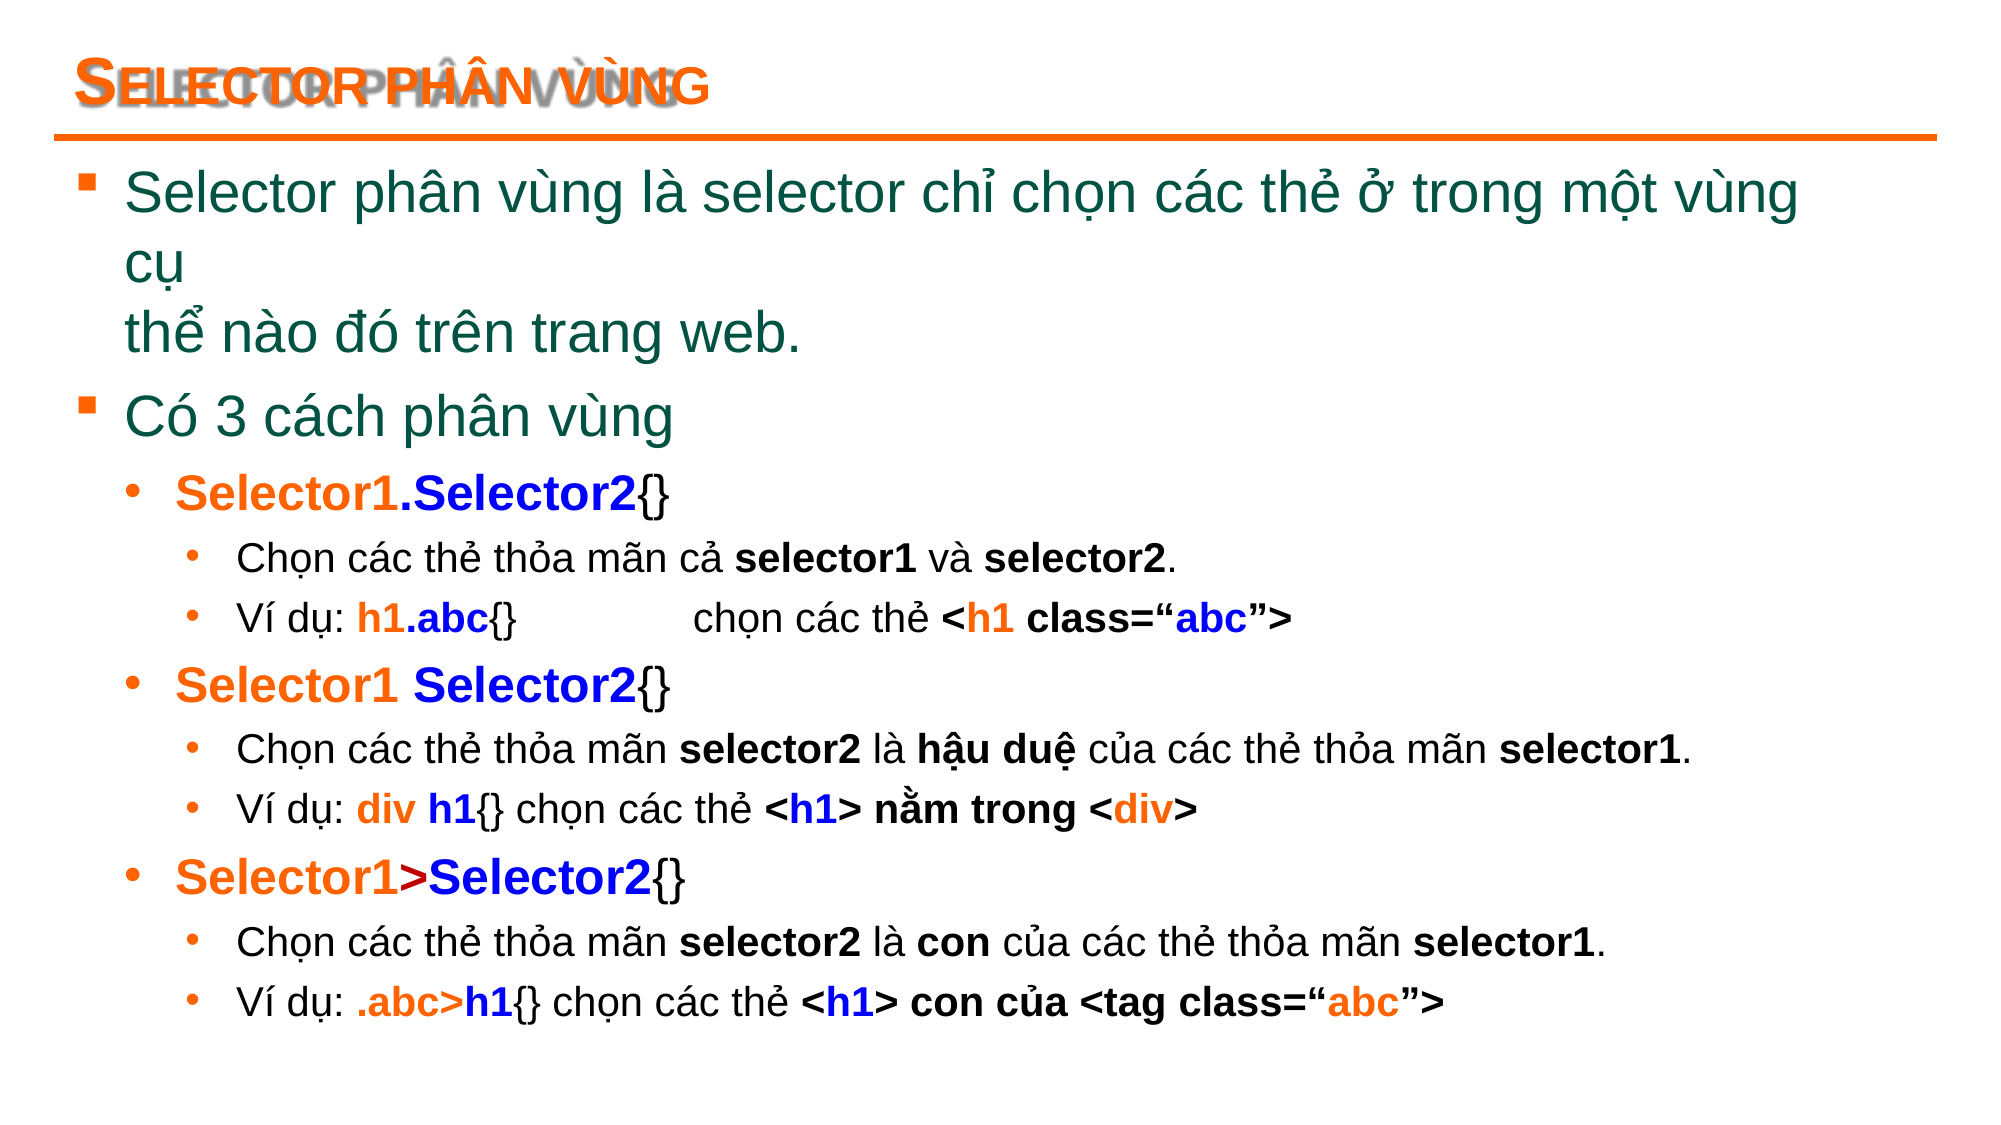

# SELECTOR PHÂN VÙNG
Selector phân vùng là selector chỉ chọn các thẻ ở trong một vùng cụ
thể nào đó trên trang web.
Có 3 cách phân vùng
Selector1.Selector2{}
Chọn các thẻ thỏa mãn cả selector1 và selector2.
Ví dụ: h1.abc{}	chọn các thẻ <h1 class=“abc”>
Selector1 Selector2{}
Chọn các thẻ thỏa mãn selector2 là hậu duệ của các thẻ thỏa mãn selector1.
Ví dụ: div h1{} chọn các thẻ <h1> nằm trong <div>
Selector1>Selector2{}
Chọn các thẻ thỏa mãn selector2 là con của các thẻ thỏa mãn selector1.
Ví dụ: .abc>h1{} chọn các thẻ <h1> con của <tag class=“abc”>